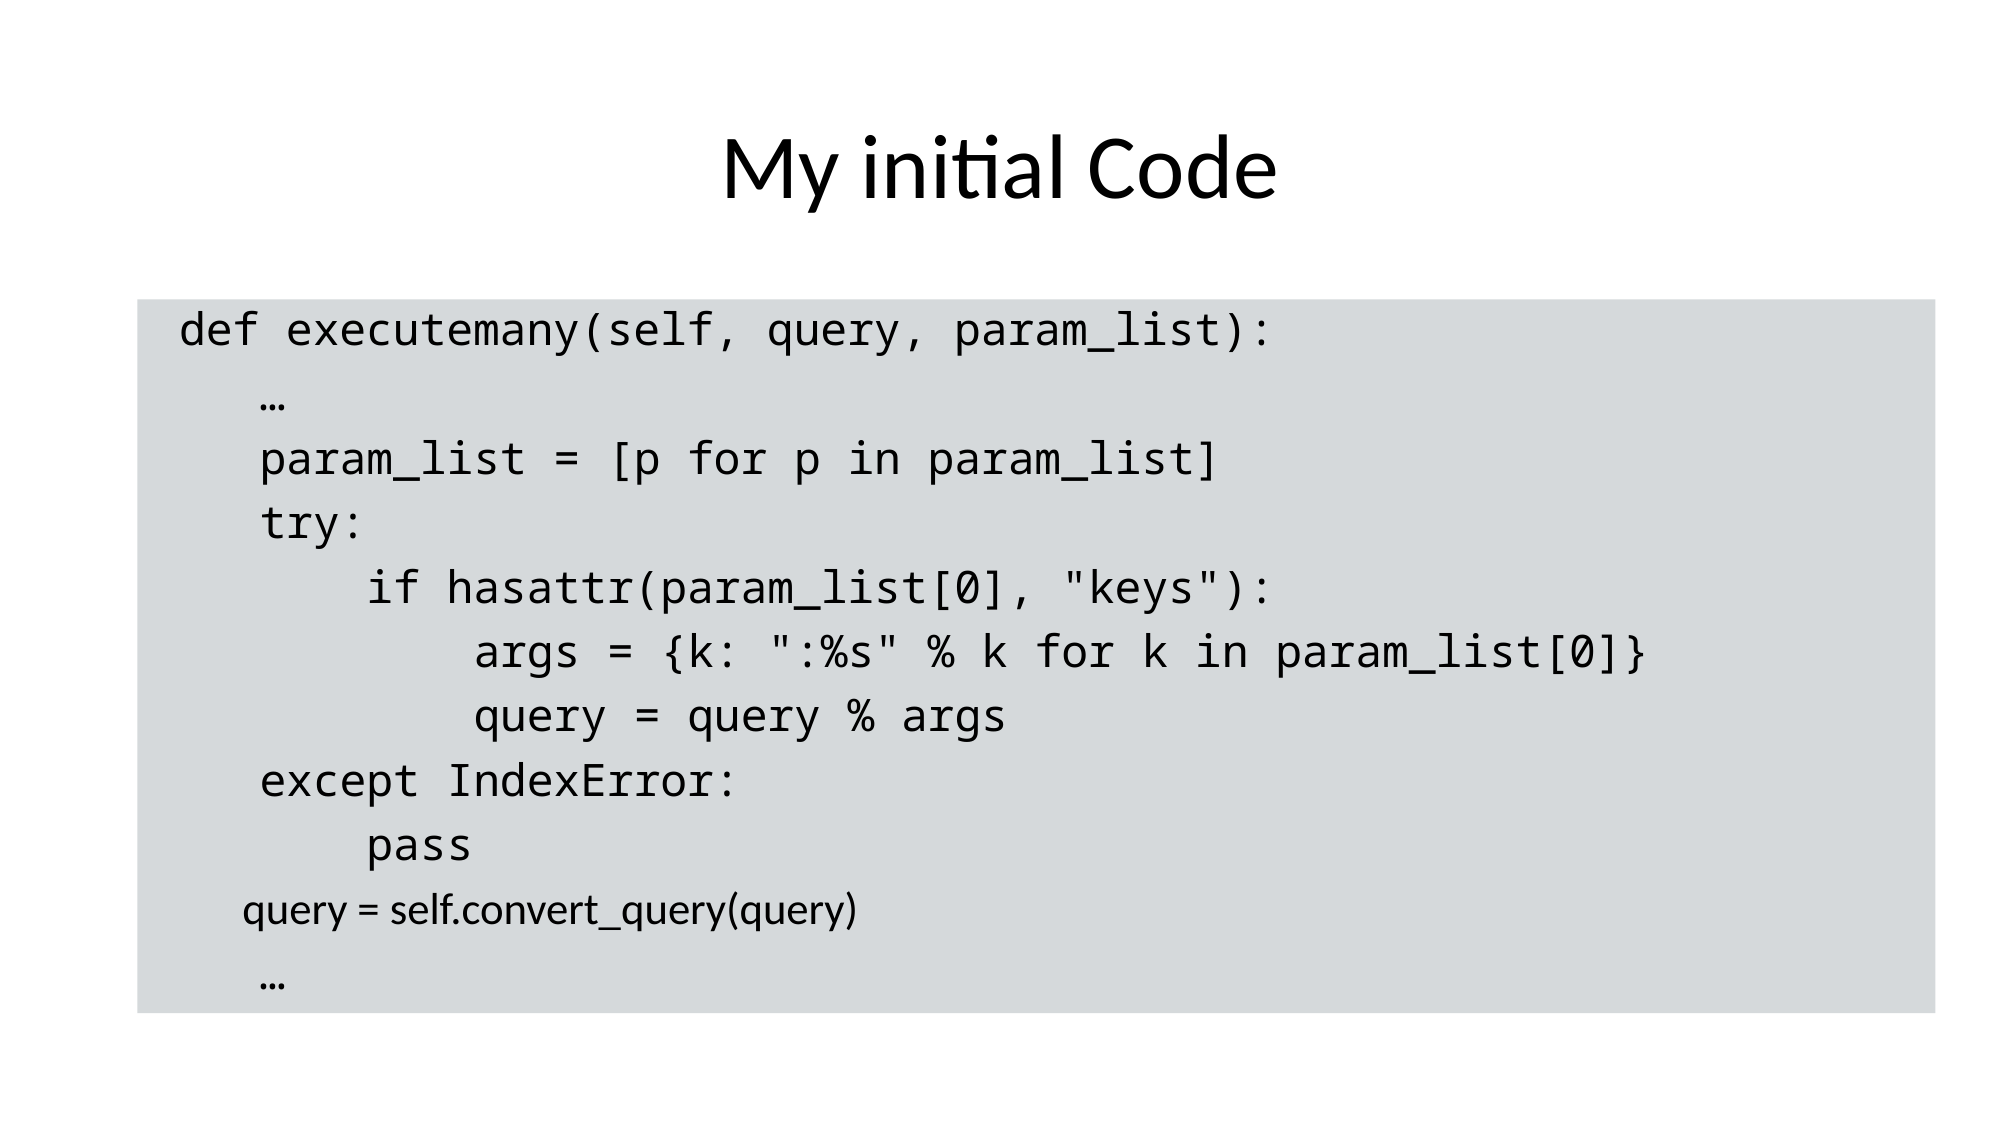

# My initial Code
 def executemany(self, query, param_list):
    …
    param_list = [p for p in param_list]
    try:
        if hasattr(param_list[0], "keys"):
            args = {k: ":%s" % k for k in param_list[0]}
            query = query % args
    except IndexError:
        pass
         query = self.convert_query(query)
    …